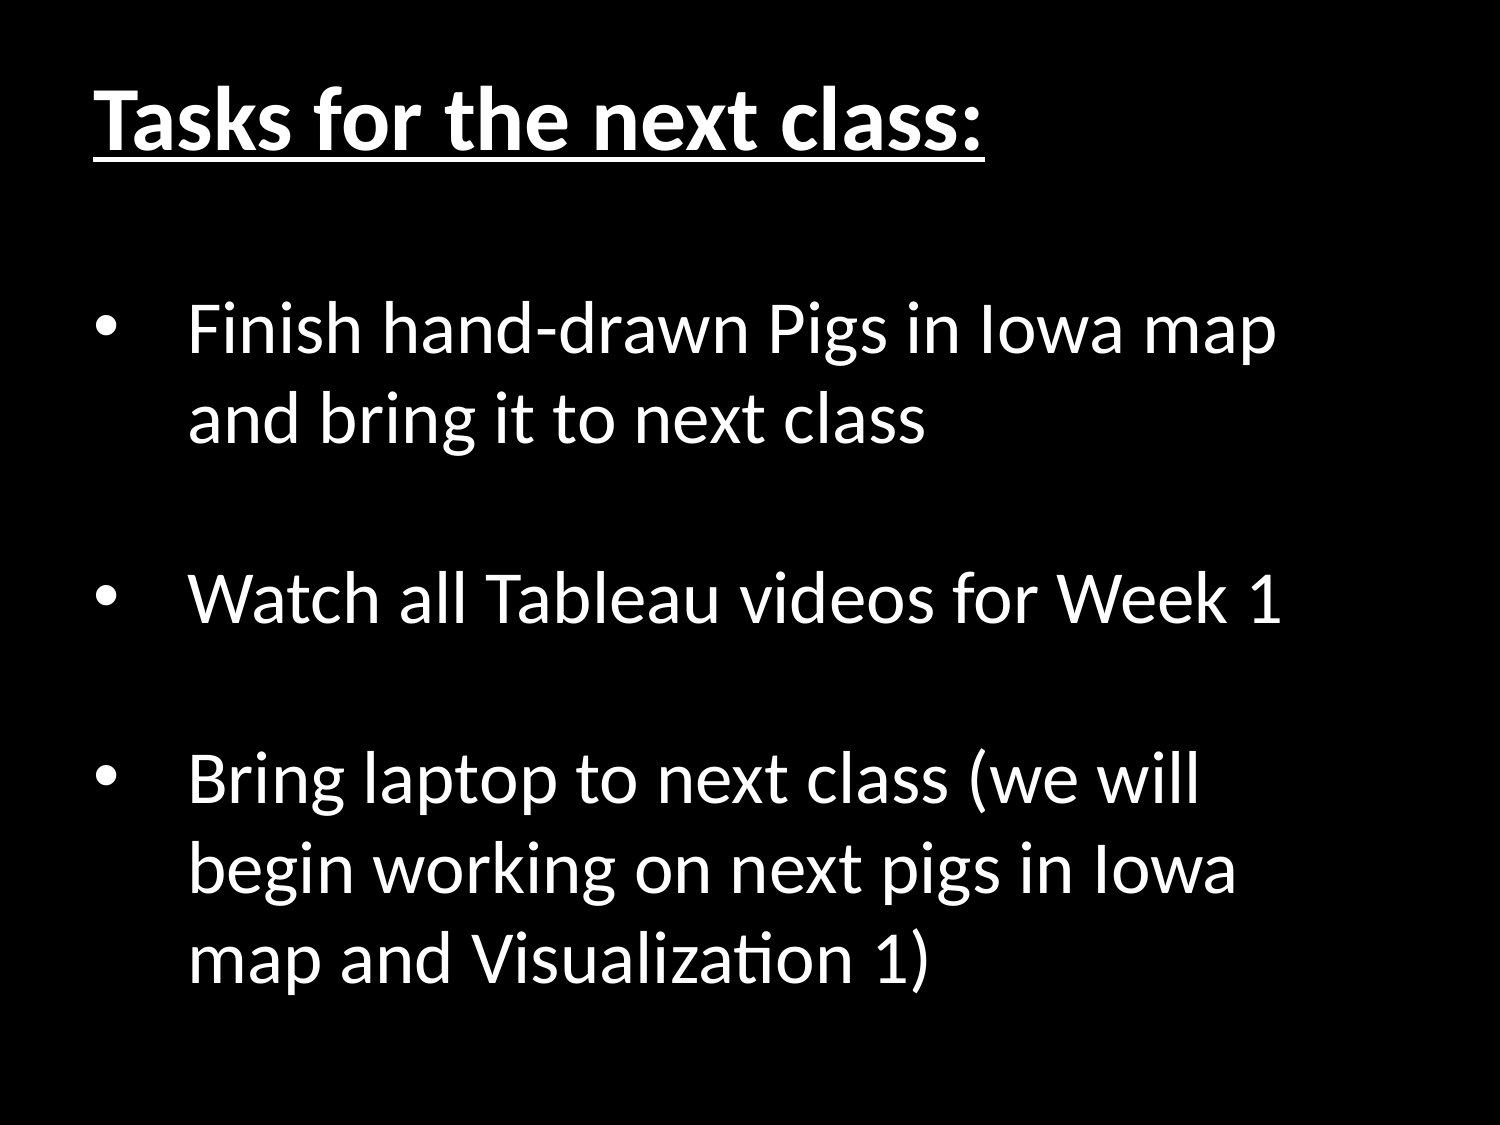

Tasks for the next class:

Finish hand-drawn Pigs in Iowa map and bring it to next class

Watch all Tableau videos for Week 1

Bring laptop to next class (we will begin working on next pigs in Iowa map and Visualization 1)